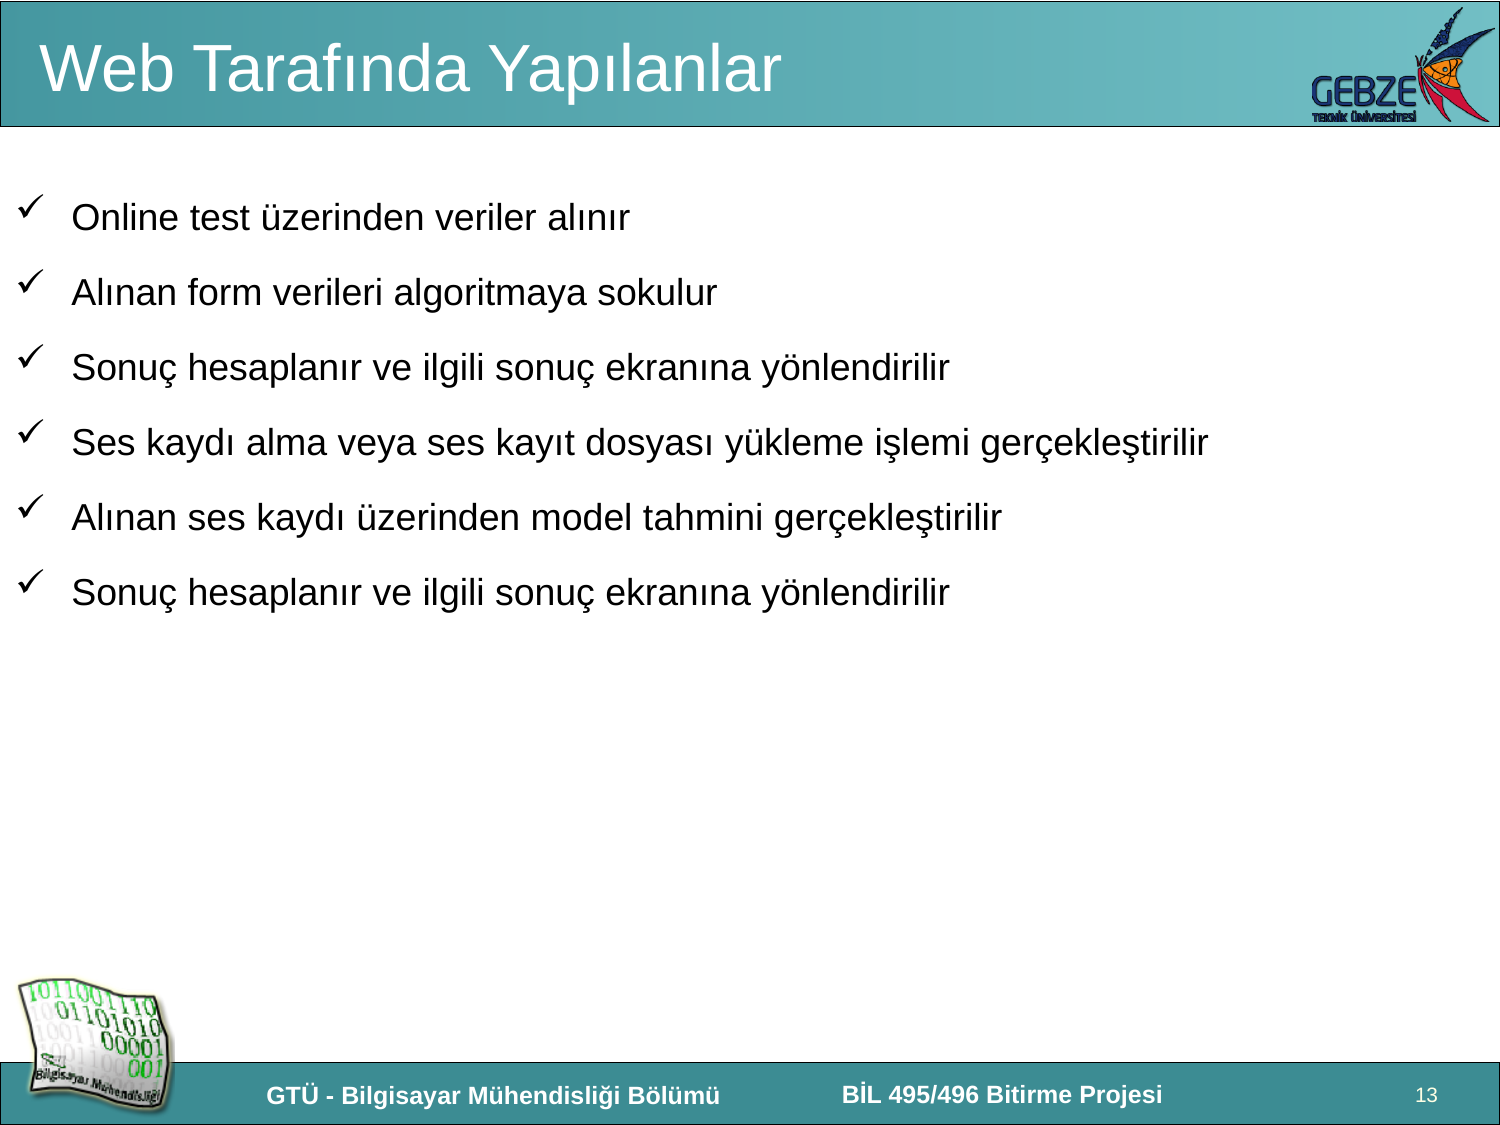

# Web Tarafında Yapılanlar
Online test üzerinden veriler alınır
Alınan form verileri algoritmaya sokulur
Sonuç hesaplanır ve ilgili sonuç ekranına yönlendirilir
Ses kaydı alma veya ses kayıt dosyası yükleme işlemi gerçekleştirilir
Alınan ses kaydı üzerinden model tahmini gerçekleştirilir
Sonuç hesaplanır ve ilgili sonuç ekranına yönlendirilir
13